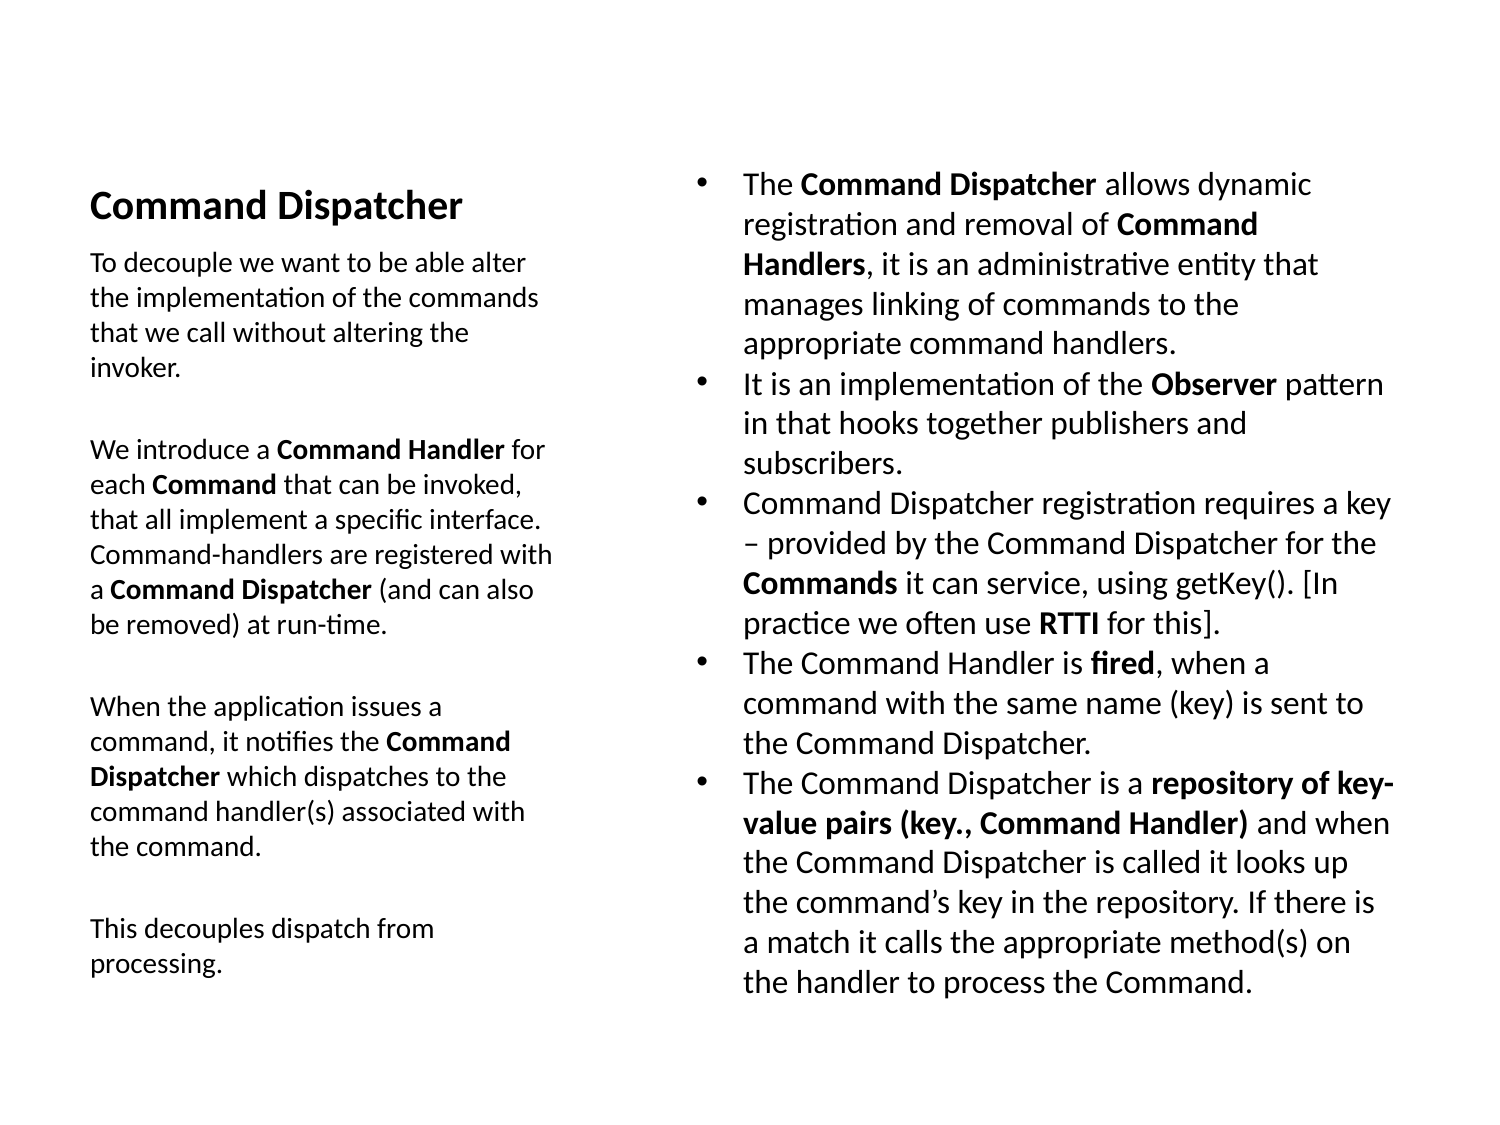

# Command Dispatcher
The Command Dispatcher allows dynamic registration and removal of Command Handlers, it is an administrative entity that manages linking of commands to the appropriate command handlers.
It is an implementation of the Observer pattern in that hooks together publishers and subscribers.
Command Dispatcher registration requires a key – provided by the Command Dispatcher for the Commands it can service, using getKey(). [In practice we often use RTTI for this].
The Command Handler is fired, when a command with the same name (key) is sent to the Command Dispatcher.
The Command Dispatcher is a repository of key-value pairs (key., Command Handler) and when the Command Dispatcher is called it looks up the command’s key in the repository. If there is a match it calls the appropriate method(s) on the handler to process the Command.
To decouple we want to be able alter the implementation of the commands that we call without altering the invoker.

We introduce a Command Handler for each Command that can be invoked, that all implement a specific interface. Command-handlers are registered with a Command Dispatcher (and can also be removed) at run-time.

When the application issues a command, it notifies the Command Dispatcher which dispatches to the command handler(s) associated with the command.

This decouples dispatch from processing.